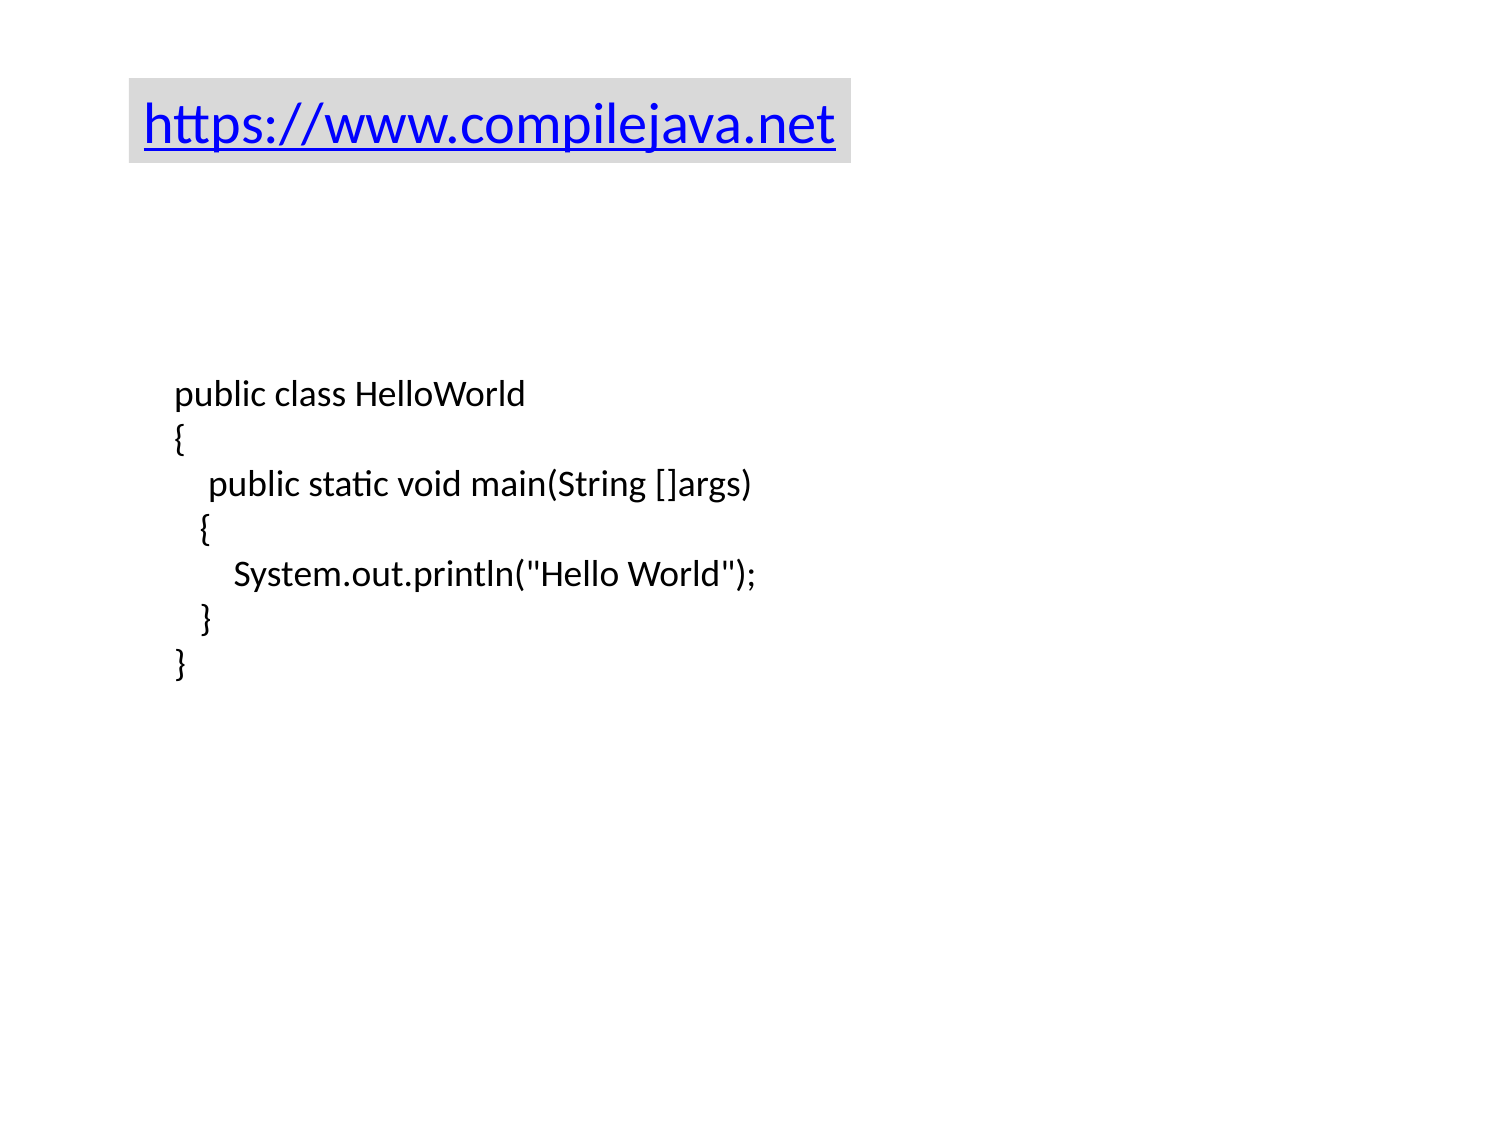

https://www.compilejava.net
public class HelloWorld
{
    public static void main(String []args)
   {
       System.out.println("Hello World");
   }
}